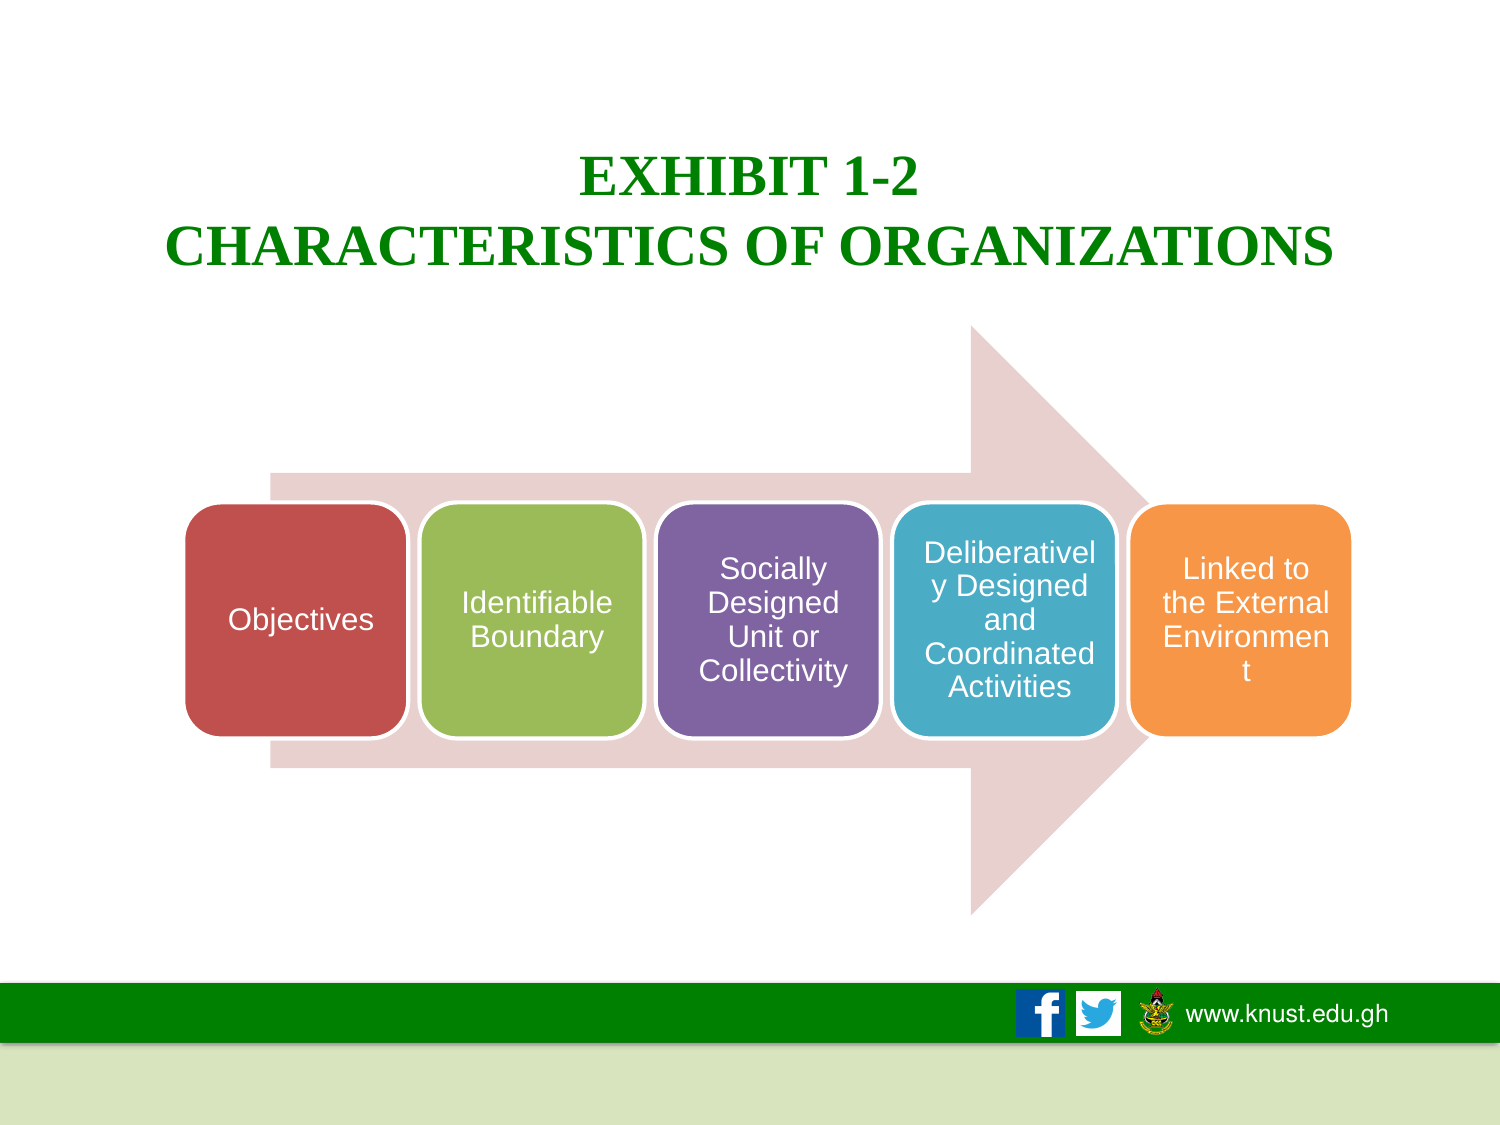

# EXHIBIT 1-2 CHARACTERISTICS OF ORGANIZATIONS
Objectives
Identifiable Boundary
Socially Designed Unit or Collectivity
Deliberatively Designed and Coordinated Activities
Linked to the External Environment